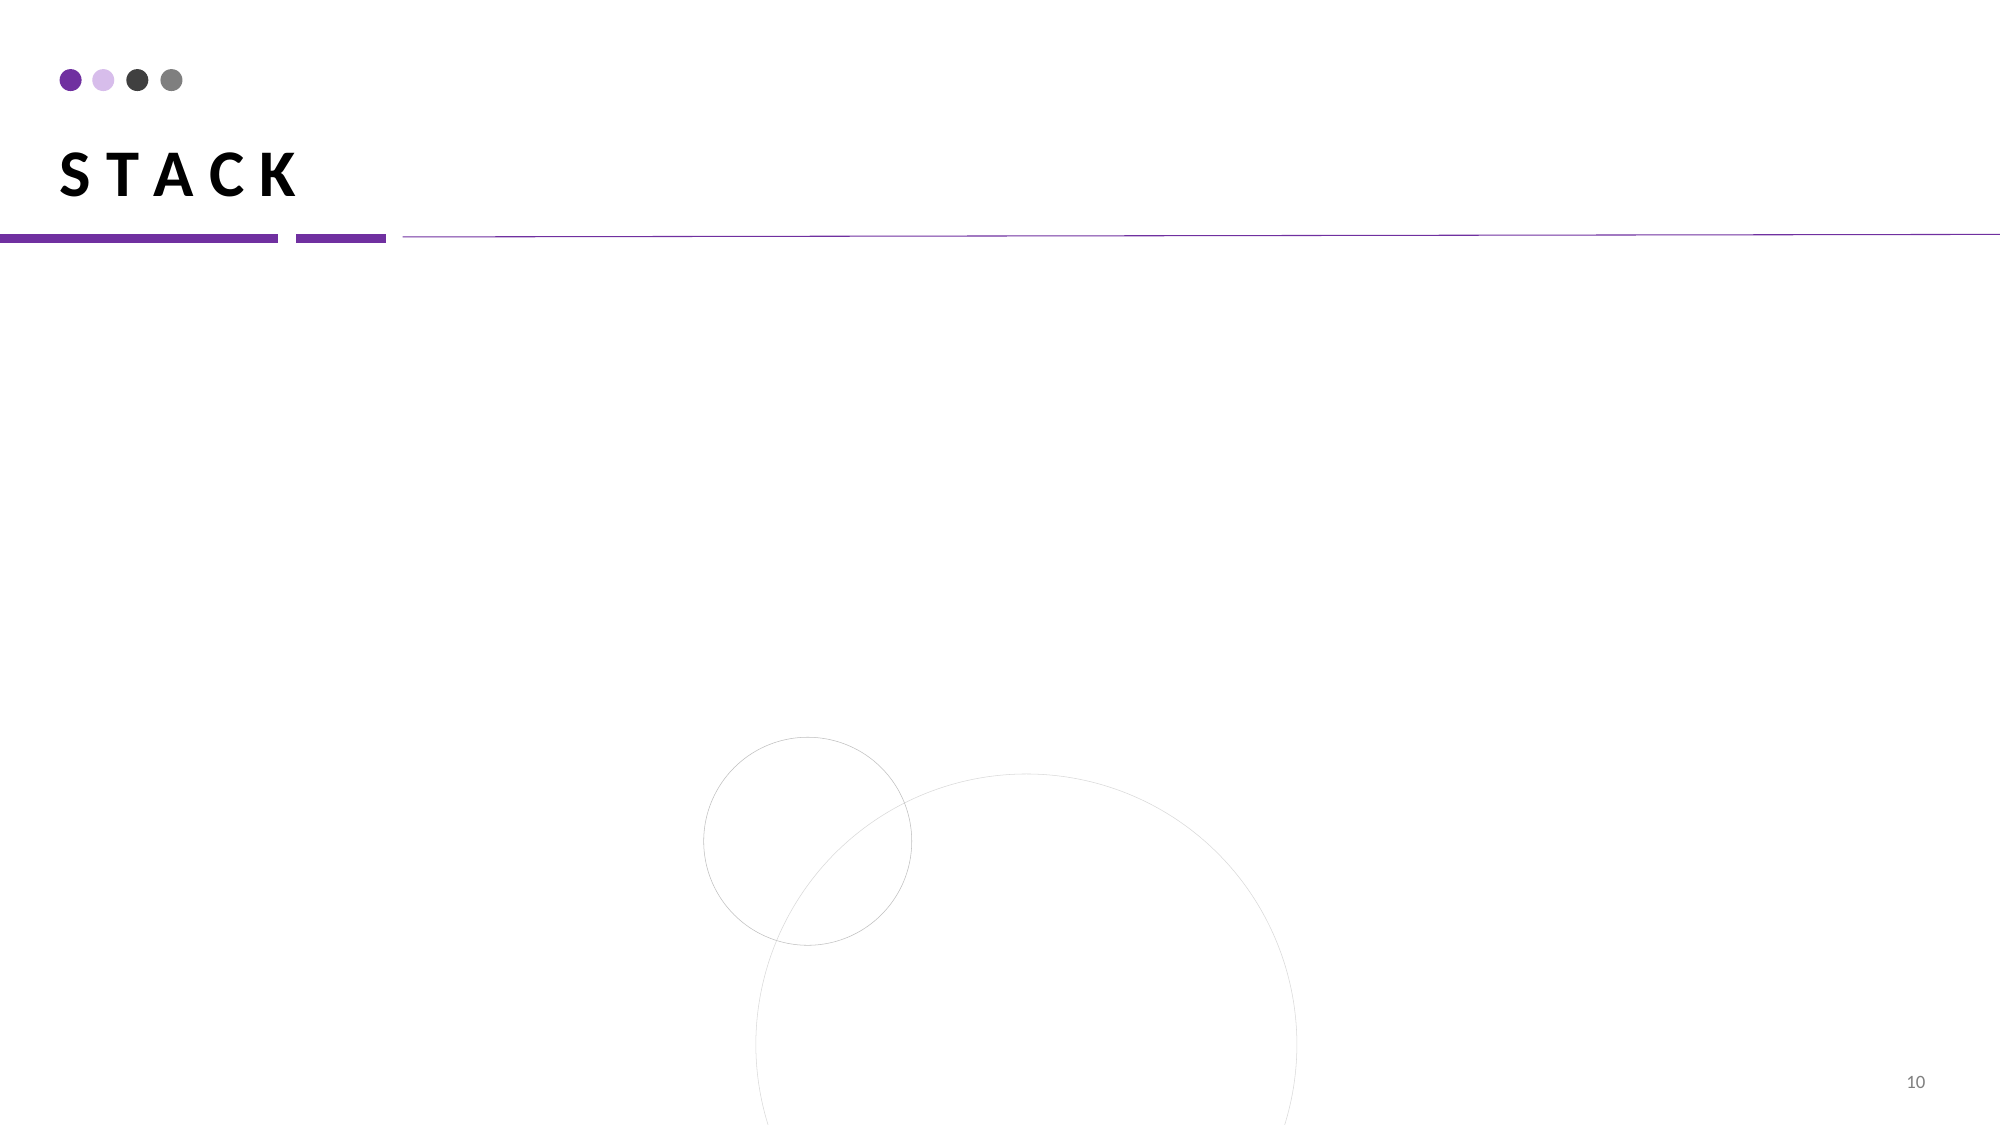

# S t a c k
10